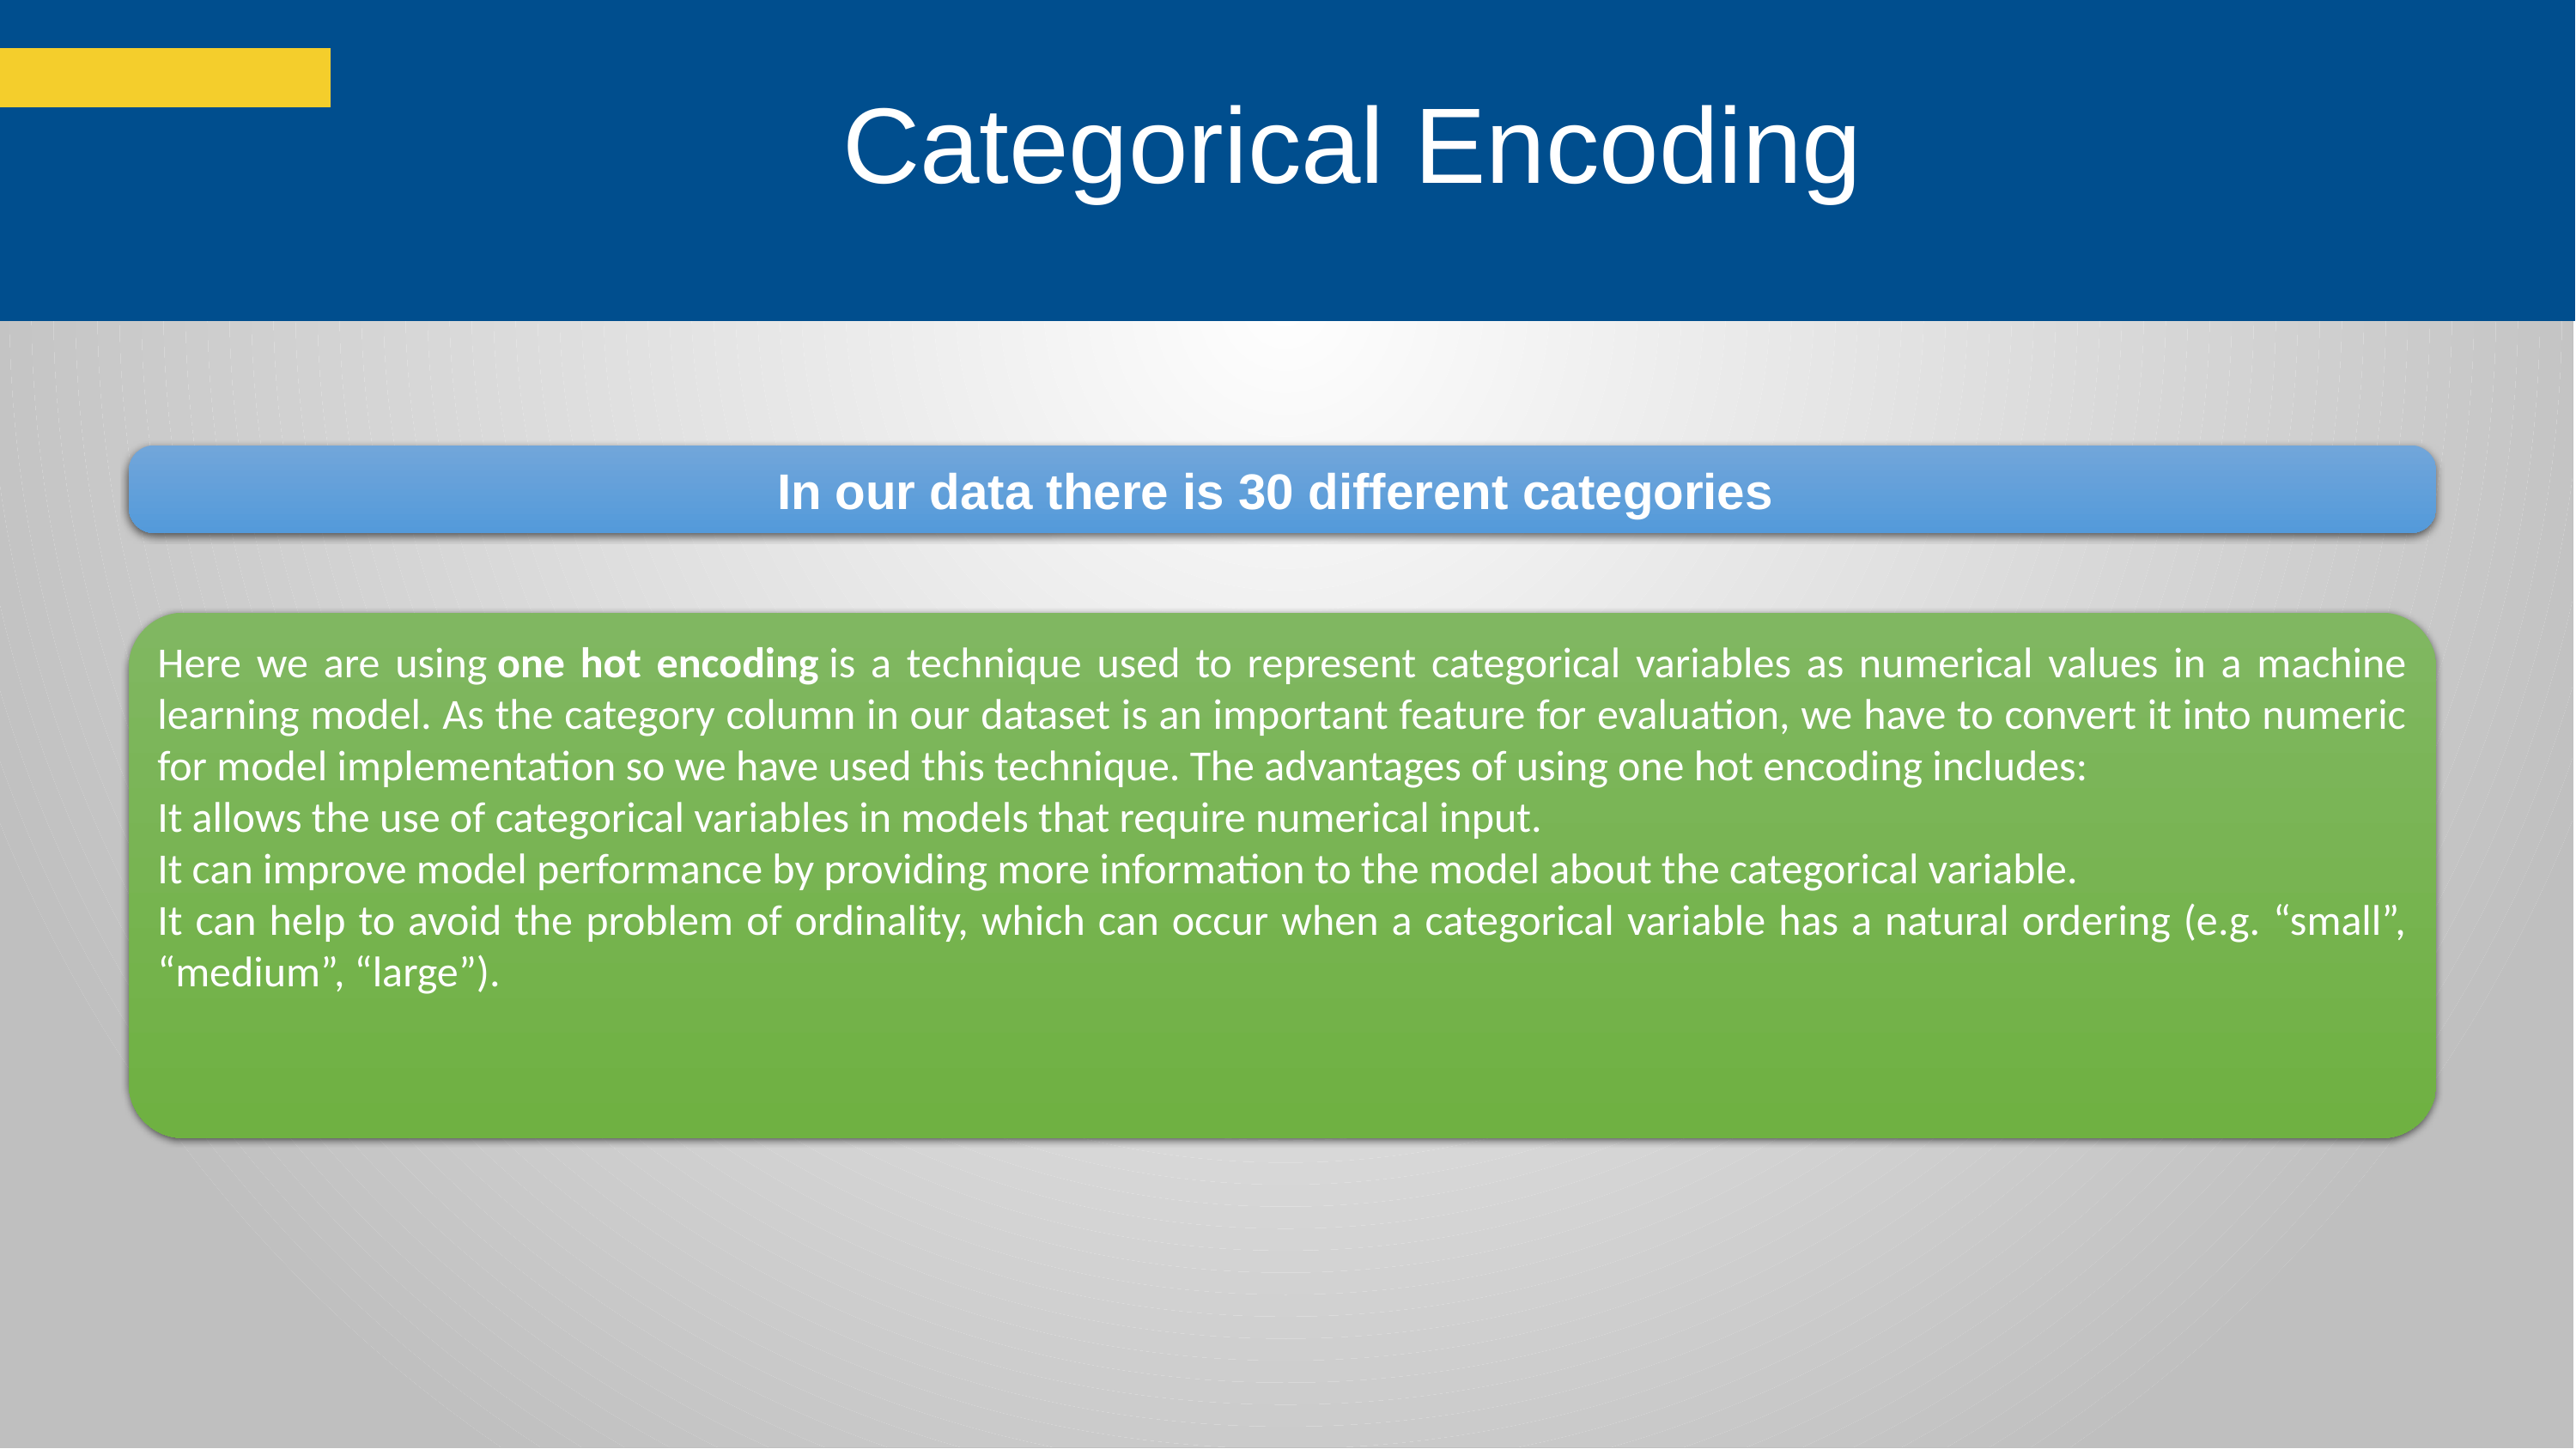

Categorical Encoding

### Chart

| Category |
|---|
In our data there is 30 different categories
Here we are using one hot encoding is a technique used to represent categorical variables as numerical values in a machine learning model. As the category column in our dataset is an important feature for evaluation, we have to convert it into numeric for model implementation so we have used this technique. The advantages of using one hot encoding includes:
It allows the use of categorical variables in models that require numerical input.
It can improve model performance by providing more information to the model about the categorical variable.
It can help to avoid the problem of ordinality, which can occur when a categorical variable has a natural ordering (e.g. “small”, “medium”, “large”).